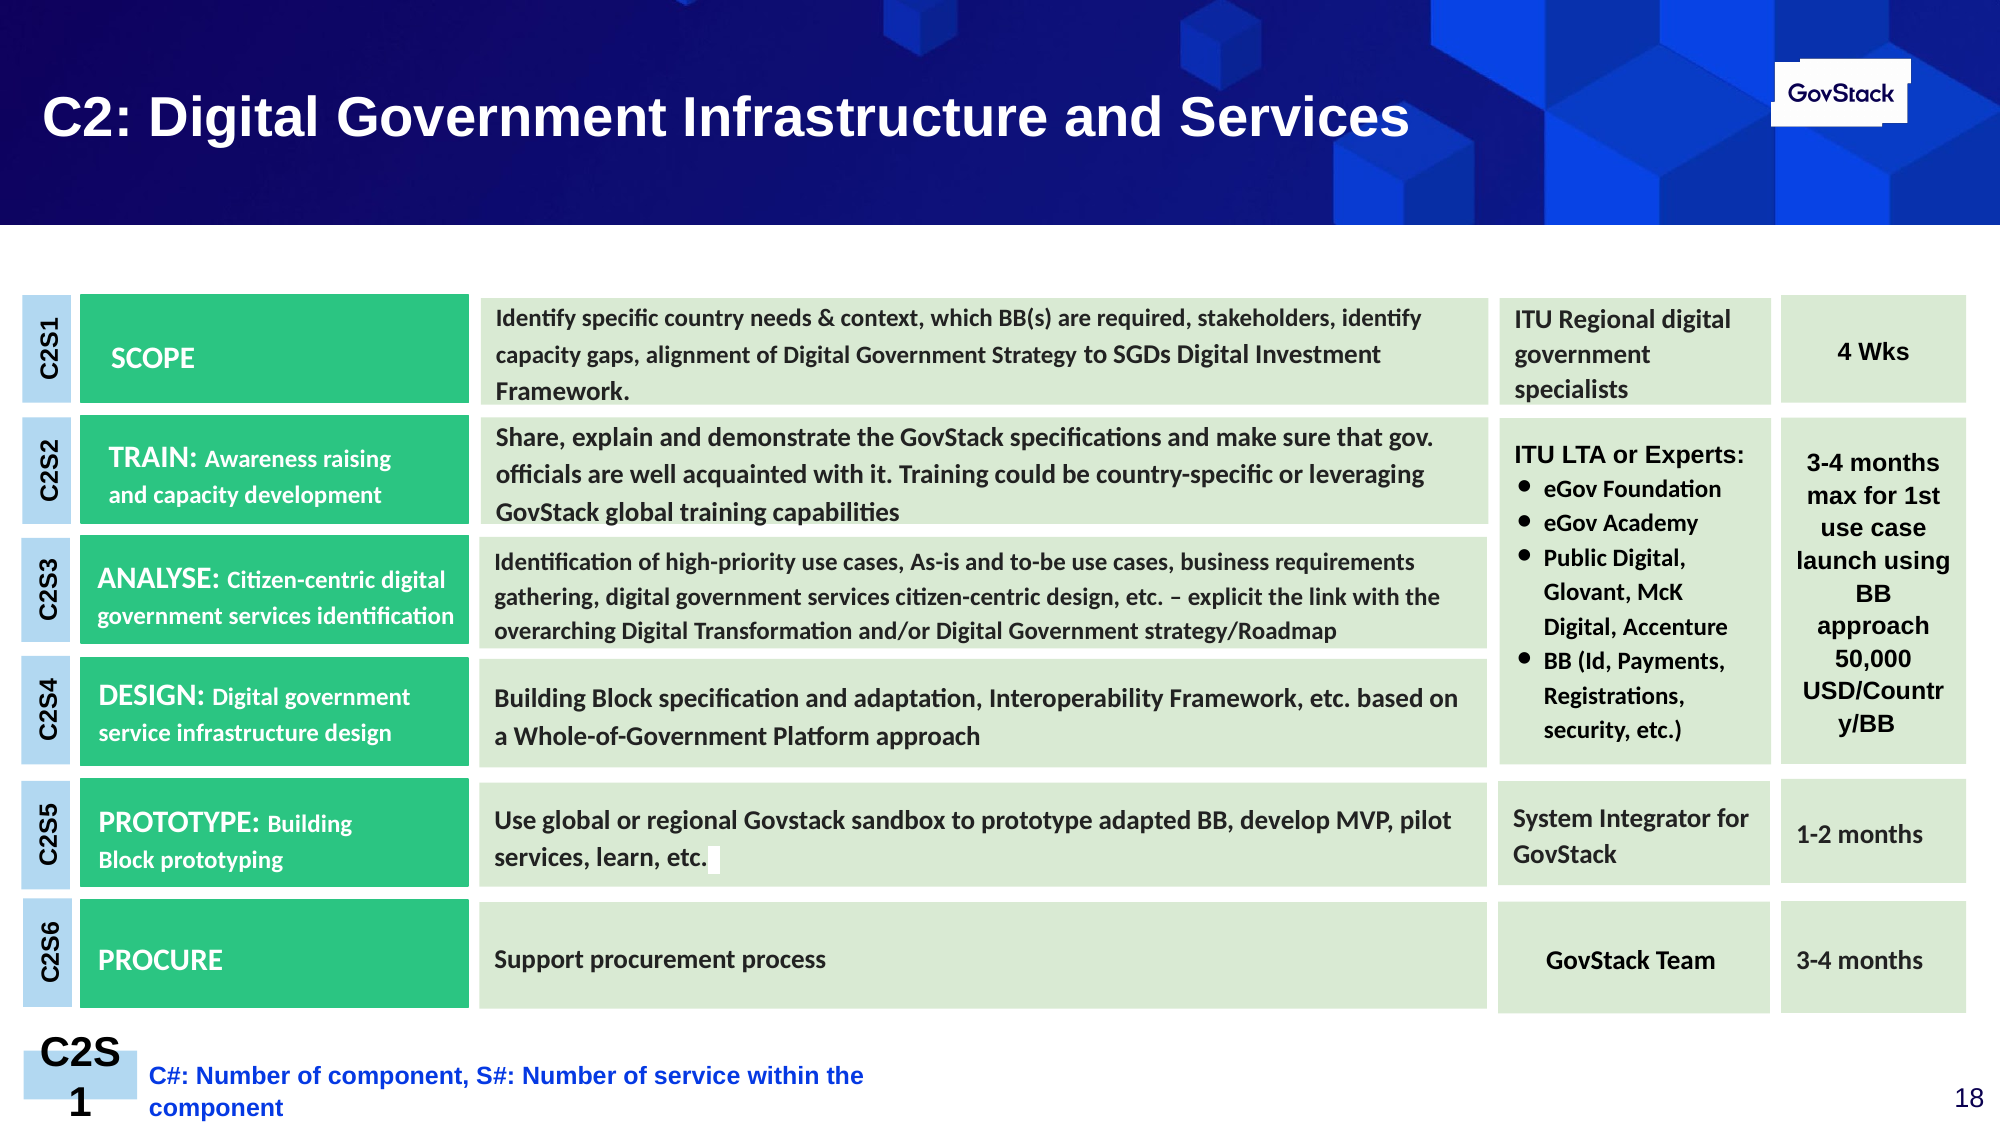

# C2: Digital Government Infrastructure and Services

4 Wks
Identify specific country needs & context, which BB(s) are required, stakeholders, identify capacity gaps, alignment of Digital Government Strategy to SGDs Digital Investment Framework.
ITU Regional digital government specialists
SCOPE
C2S1
TRAIN: Awareness raising  and capacity development

Share, explain and demonstrate the GovStack specifications and make sure that gov. officials are well acquainted with it. Training could be country-specific or leveraging GovStack global training capabilities
3-4 months max for 1st use case launch using BB approach
50,000 USD/Country/BB

ITU LTA or Experts:
eGov Foundation
eGov Academy
Public Digital, Glovant, McK Digital, Accenture
BB (Id, Payments, Registrations, security, etc.)

C2S2

ANALYSE: Citizen-centric digital government services identification
Identification of high-priority use cases, As-is and to-be use cases, business requirements gathering, digital government services citizen-centric design, etc. – explicit the link with the overarching Digital Transformation and/or Digital Government strategy/Roadmap
C2S3
DESIGN: Digital government service infrastructure design

Building Block specification and adaptation, Interoperability Framework, etc. based on a Whole-of-Government Platform approach
C2S4

1-2 months
PROTOTYPE: Building Block prototyping
System Integrator for GovStack
Use global or regional Govstack sandbox to prototype adapted BB, develop MVP, pilot services, learn, etc.
C2S5

3-4 months
GovStack Team
Support procurement process
PROCURE
C2S6
C#: Number of component, S#: Number of service within the component
C2S1
18